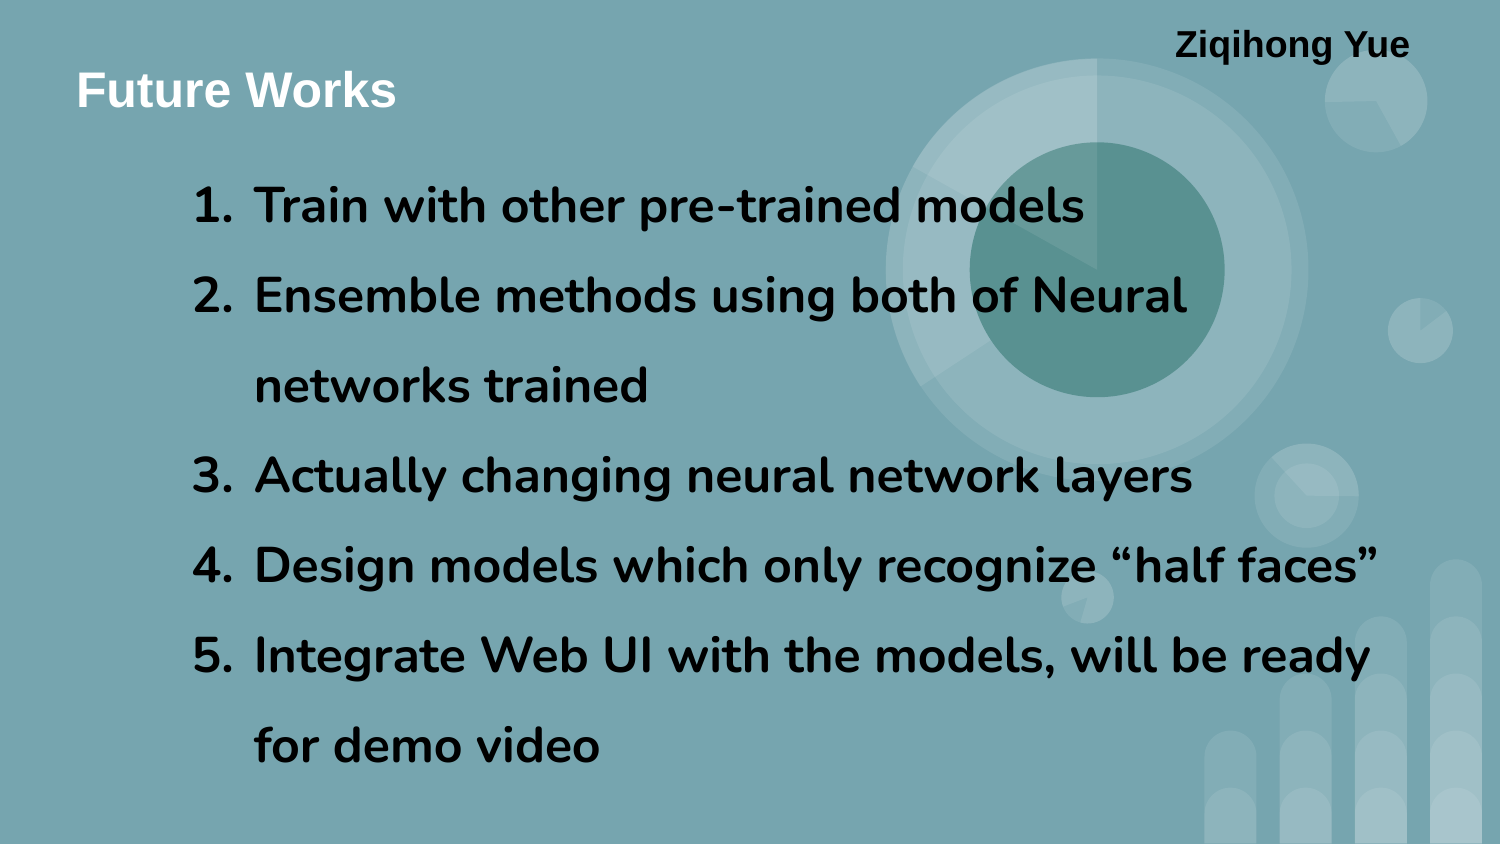

Ziqihong Yue
# Future Works
Train with other pre-trained models
Ensemble methods using both of Neural networks trained
Actually changing neural network layers
Design models which only recognize “half faces”
Integrate Web UI with the models, will be ready for demo video